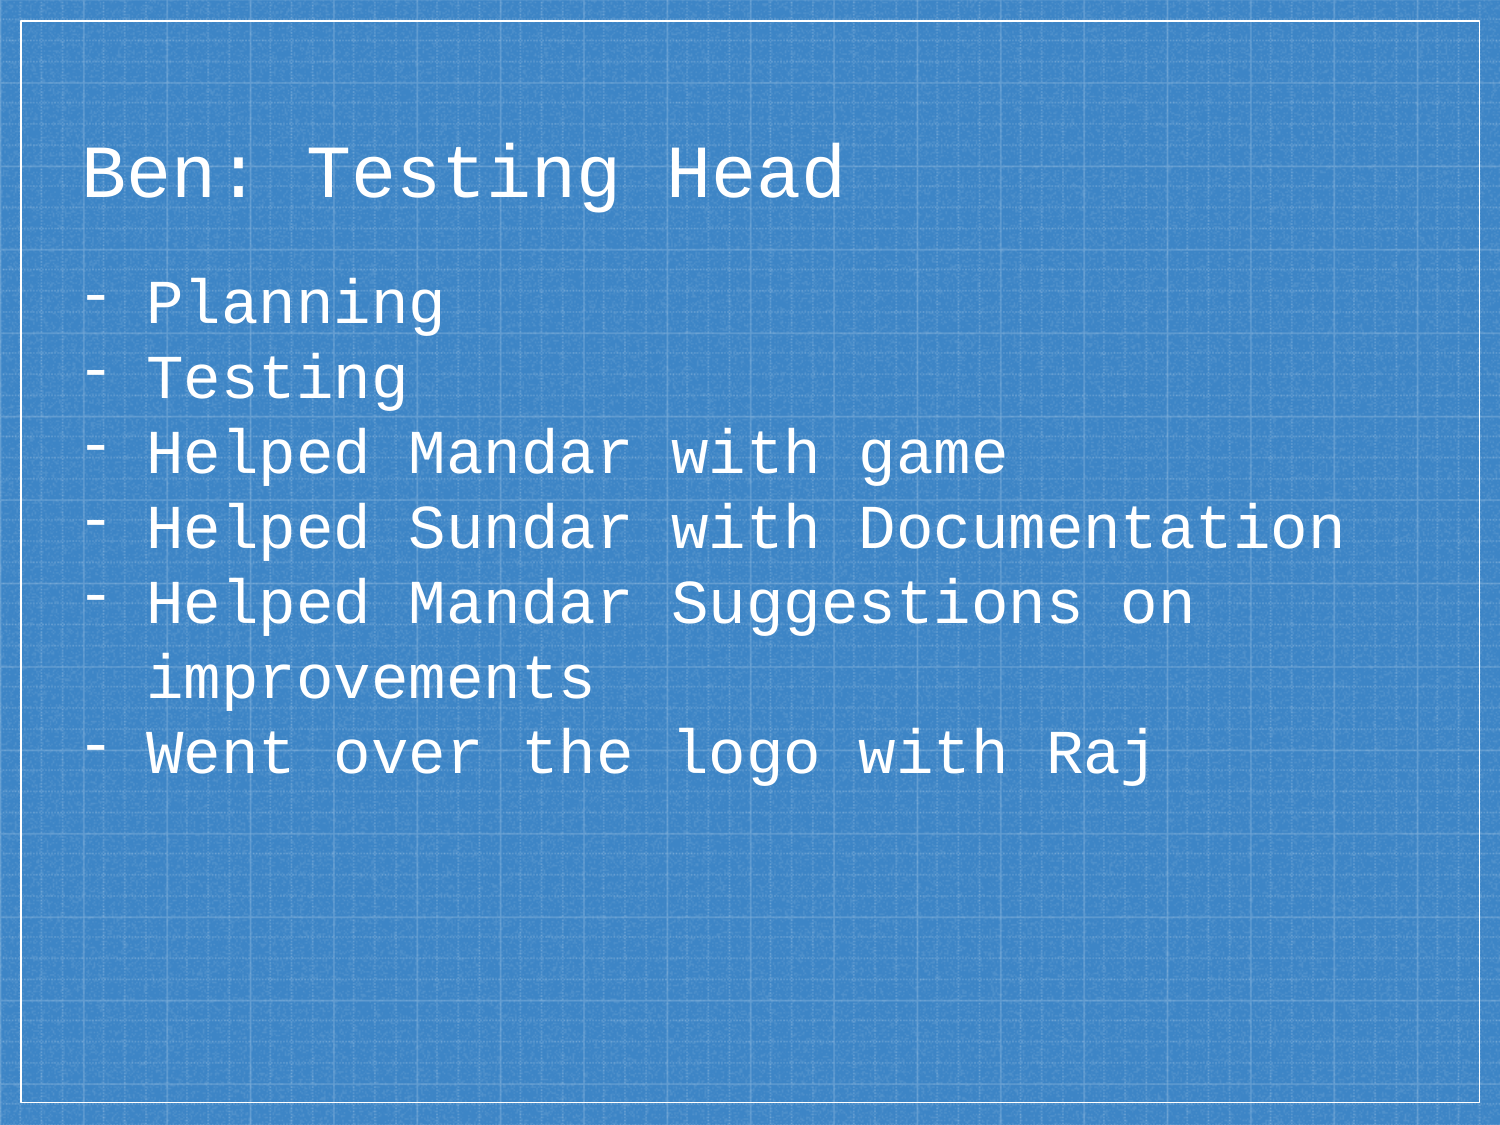

# Ben: Testing Head
Planning
Testing
Helped Mandar with game
Helped Sundar with Documentation
Helped Mandar Suggestions on improvements
Went over the logo with Raj